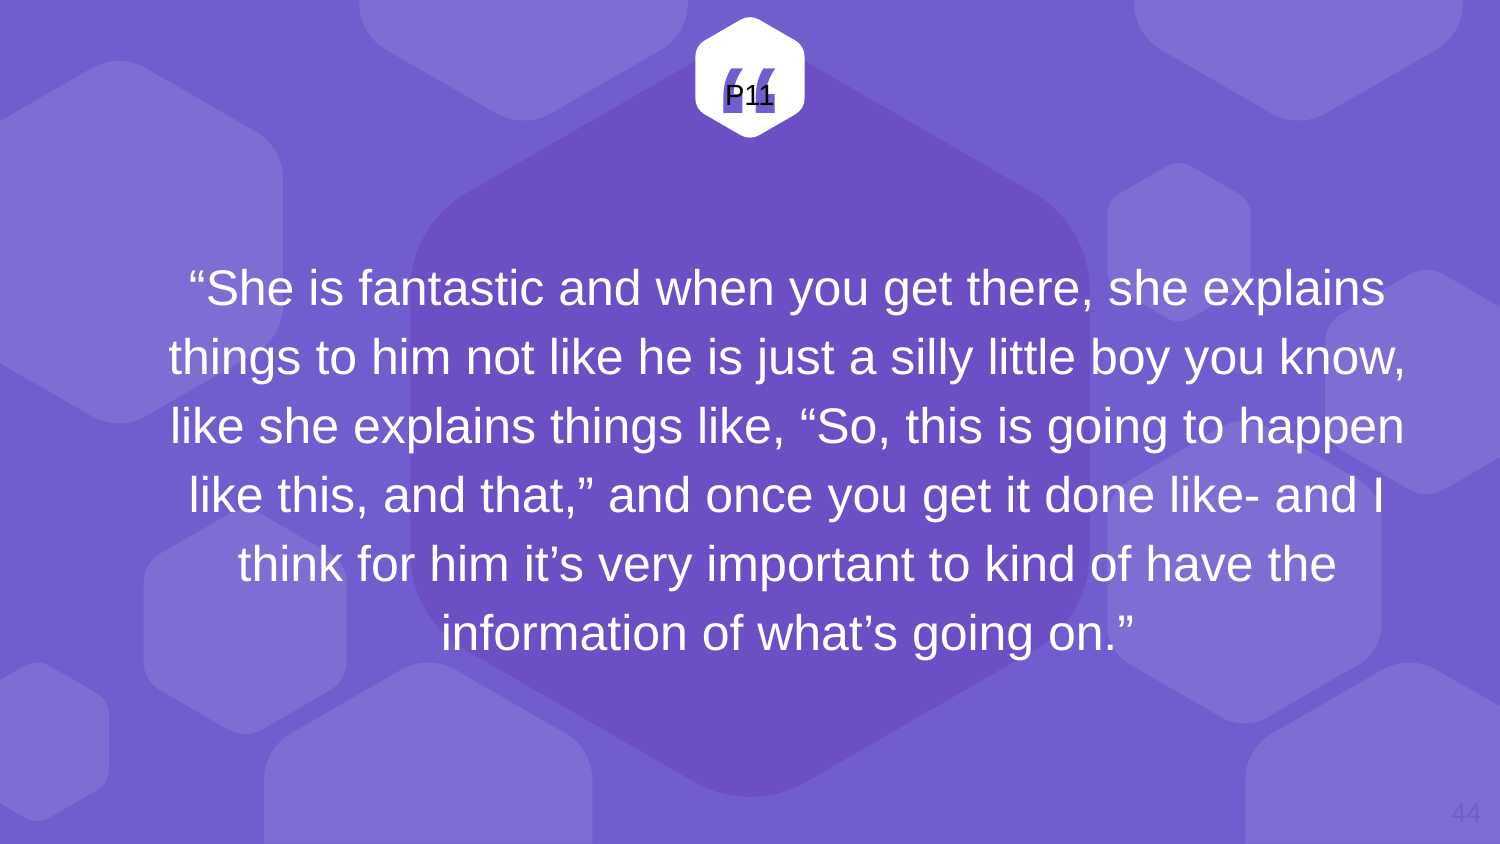

“She is fantastic and when you get there, she explains things to him not like he is just a silly little boy you know, like she explains things like, “So, this is going to happen like this, and that,” and once you get it done like- and I think for him it’s very important to kind of have the information of what’s going on.”
P11
44